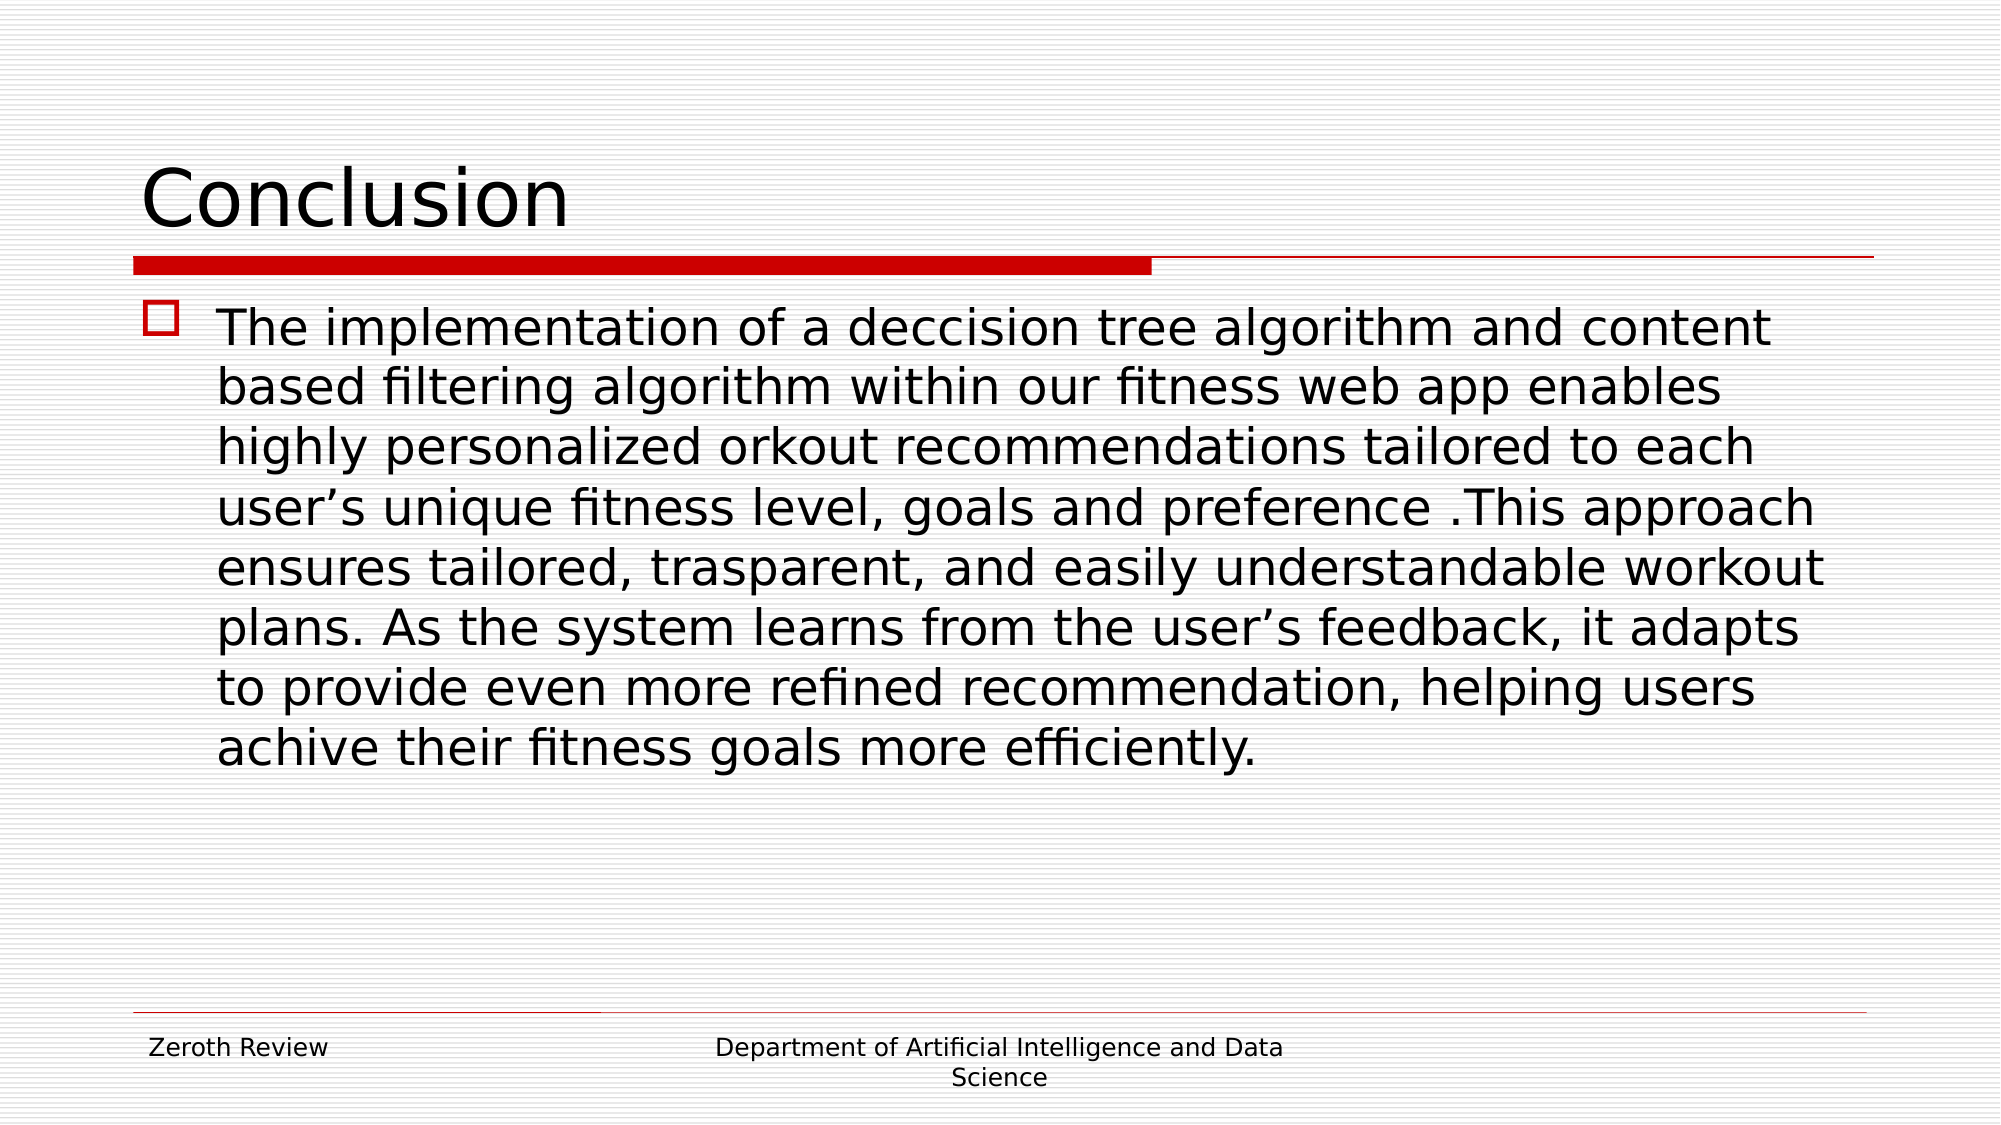

# Conclusion
The implementation of a deccision tree algorithm and content based filtering algorithm within our fitness web app enables highly personalized orkout recommendations tailored to each user’s unique fitness level, goals and preference .This approach ensures tailored, trasparent, and easily understandable workout plans. As the system learns from the user’s feedback, it adapts to provide even more refined recommendation, helping users achive their fitness goals more efficiently.
Zeroth Review
Department of Artificial Intelligence and Data Science
34